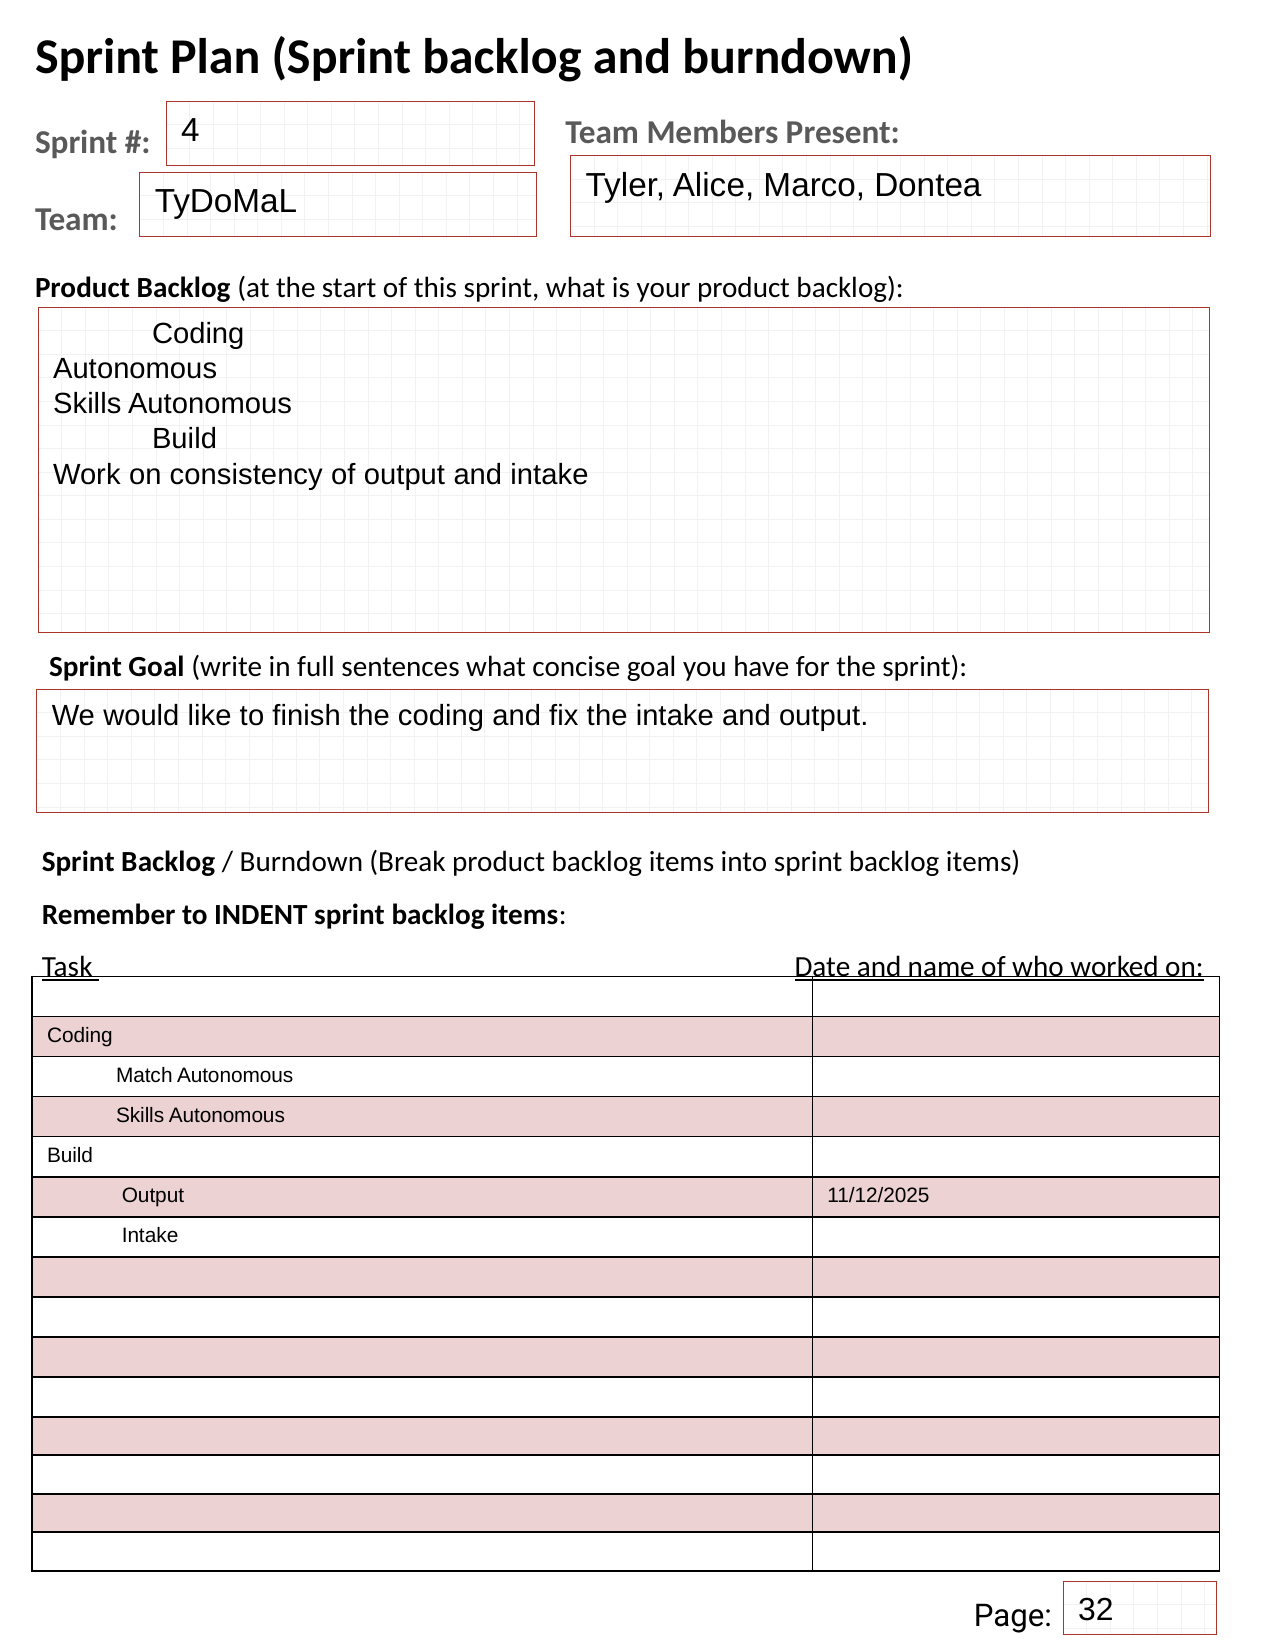

Sprint Plan (Sprint backlog and burndown)
Sprint #:
Team:

Team Members Present:
4
Tyler, Alice, Marco, Dontea
TyDoMaL
Product Backlog (at the start of this sprint, what is your product backlog):
            Coding
Autonomous
Skills Autonomous
            Build
Work on consistency of output and intake
Sprint Goal (write in full sentences what concise goal you have for the sprint):

We would like to finish the coding and fix the intake and output.
Sprint Backlog / Burndown (Break product backlog items into sprint backlog items)
Remember to INDENT sprint backlog items:
Task                                                                                                            Date and name of who worked on:

|  |  |
| --- | --- |
| Coding |  |
| Match Autonomous |  |
| Skills Autonomous |  |
| Build |  |
| Output | 11/12/2025 |
| Intake |  |
|  |  |
|  |  |
|  |  |
|  |  |
|  |  |
|  |  |
|  |  |
|  |  |
32
Page: